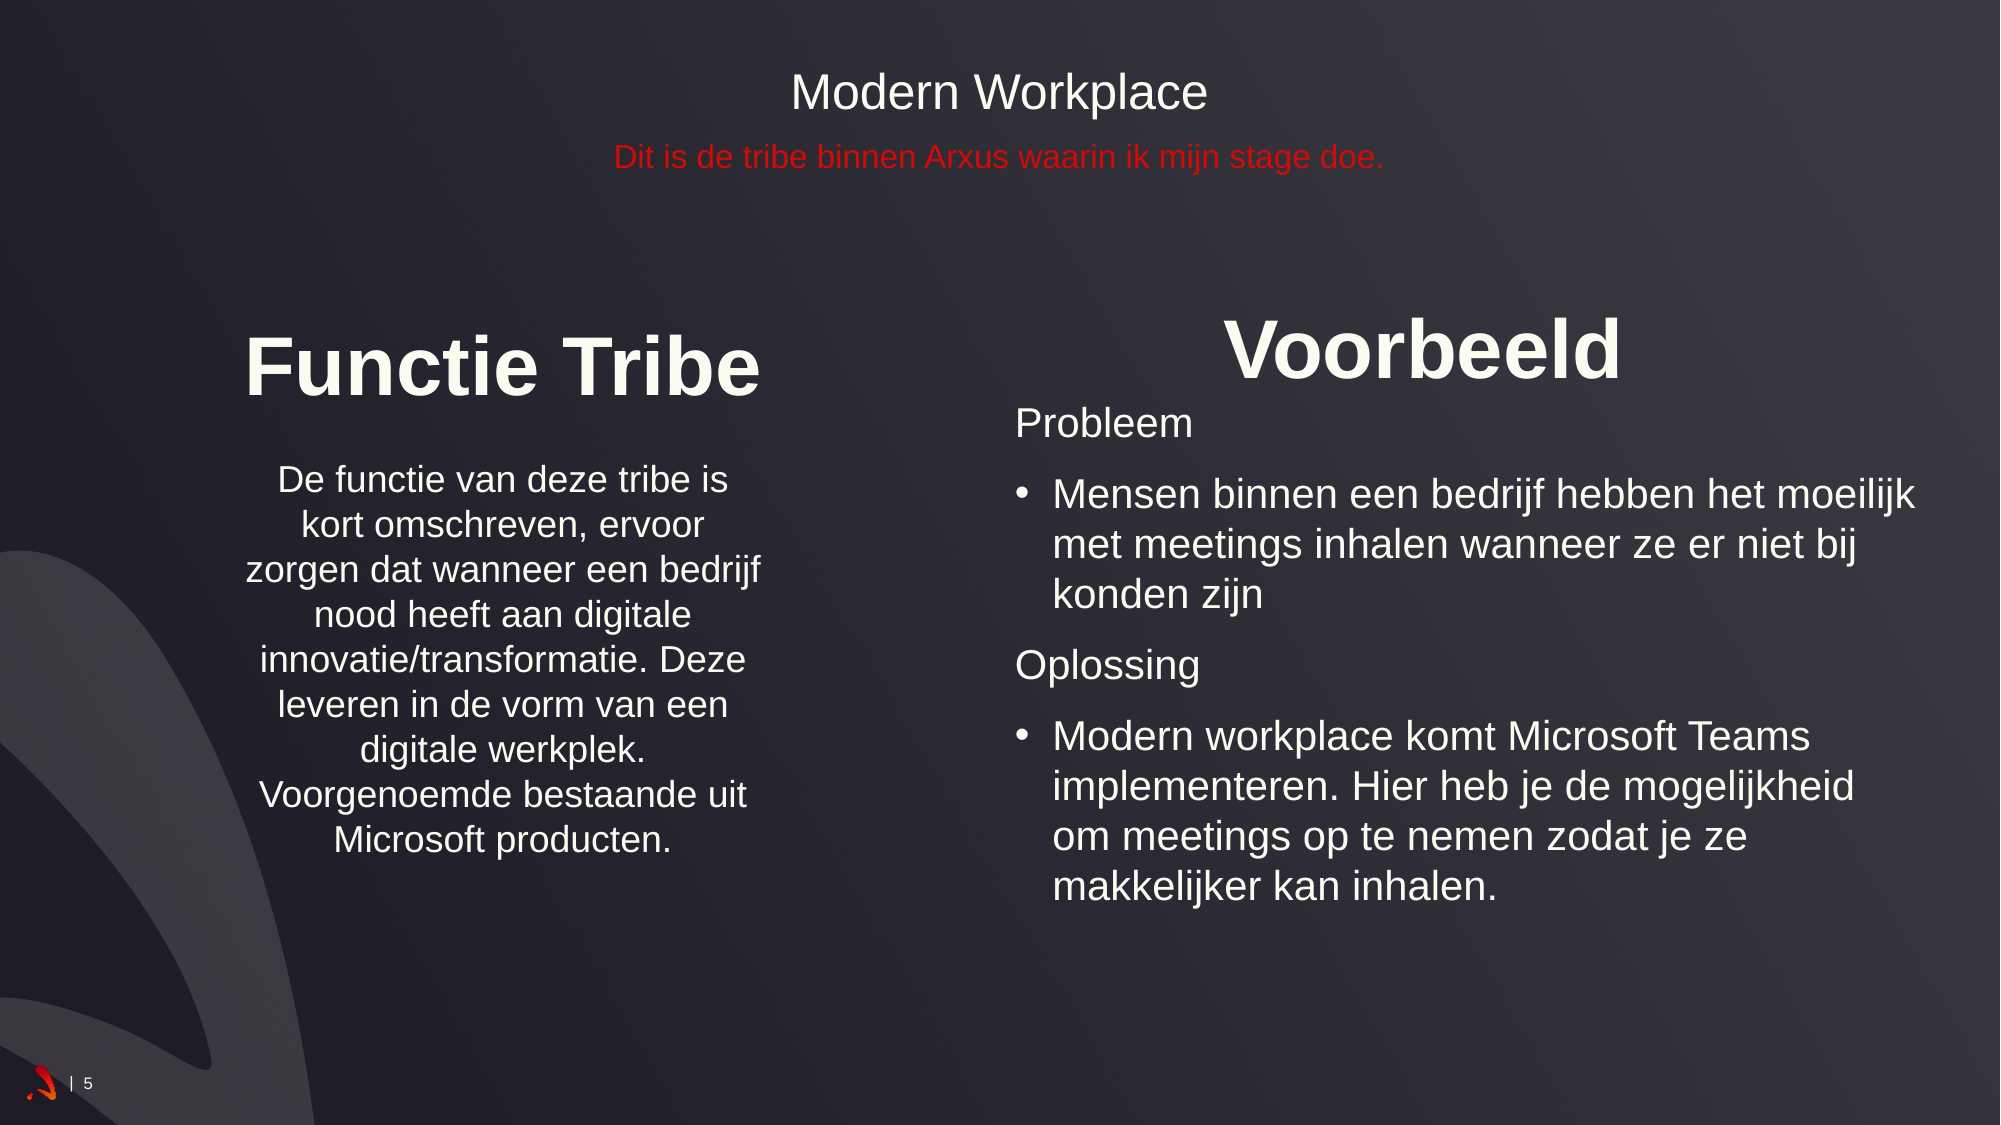

# Modern Workplace
Dit is de tribe binnen Arxus waarin ik mijn stage doe.

Probleem
Mensen binnen een bedrijf hebben het moeilijk met meetings inhalen wanneer ze er niet bij konden zijn
Oplossing
Modern workplace komt Microsoft Teams implementeren. Hier heb je de mogelijkheid om meetings op te nemen zodat je ze makkelijker kan inhalen.

Voorbeeld
Functie Tribe
De functie van deze tribe is kort omschreven, ervoor zorgen dat wanneer een bedrijf nood heeft aan digitale innovatie/transformatie. Deze leveren in de vorm van een digitale werkplek. Voorgenoemde bestaande uit Microsoft producten.